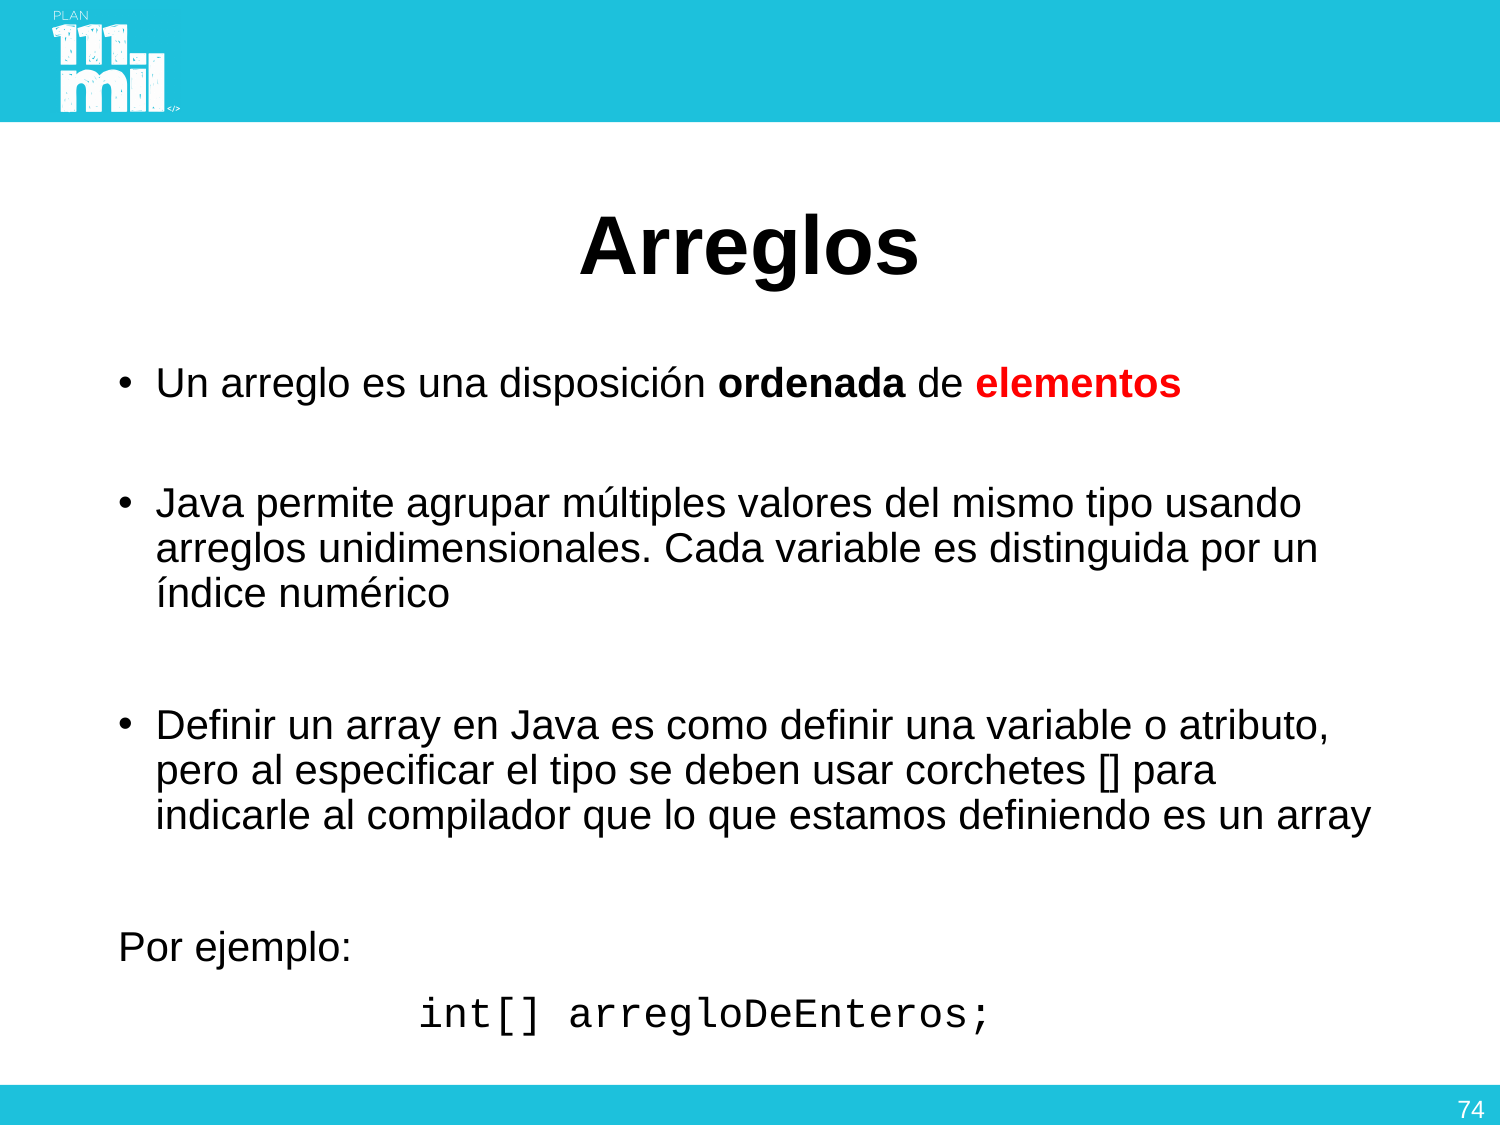

# Arreglos
Un arreglo es una disposición ordenada de elementos

Java permite agrupar múltiples valores del mismo tipo usando arreglos unidimensionales. Cada variable es distinguida por un índice numérico

Definir un array en Java es como definir una variable o atributo, pero al especificar el tipo se deben usar corchetes [] para indicarle al compilador que lo que estamos definiendo es un array

Por ejemplo:
		int[] arregloDeEnteros;

74